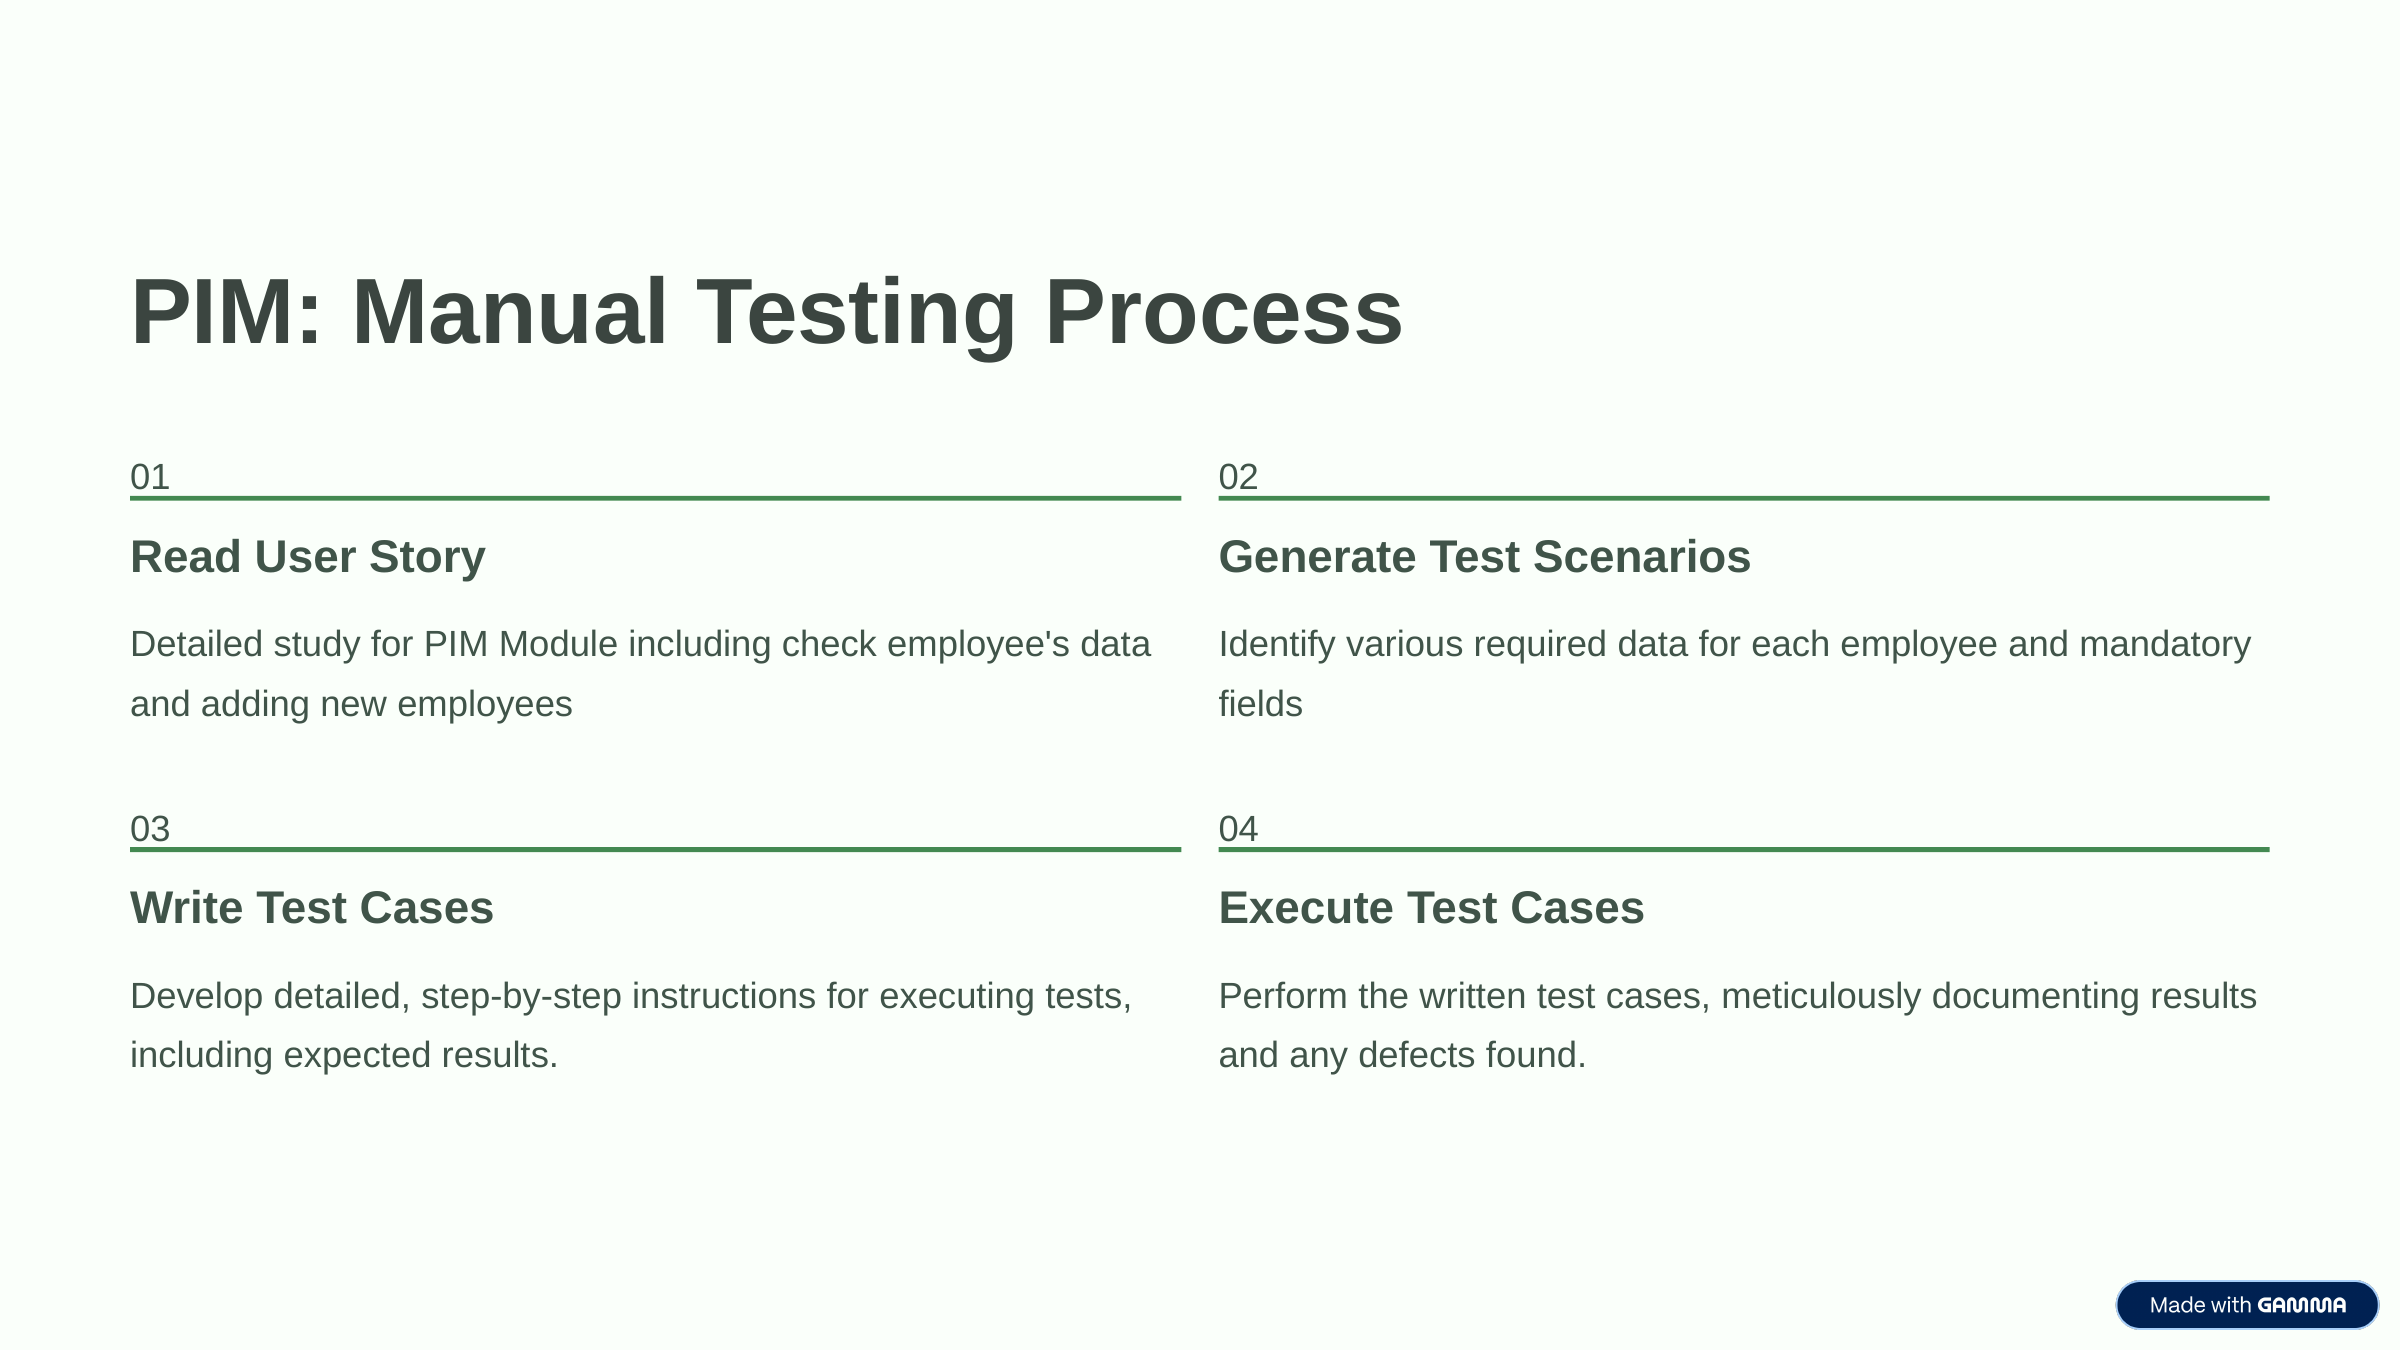

PIM: Manual Testing Process
01
02

Read User Story
Generate Test Scenarios
Detailed study for PIM Module including check employee's data and adding new employees
Identify various required data for each employee and mandatory fields
03
04

Write Test Cases
Execute Test Cases
Develop detailed, step-by-step instructions for executing tests, including expected results.
Perform the written test cases, meticulously documenting results and any defects found.